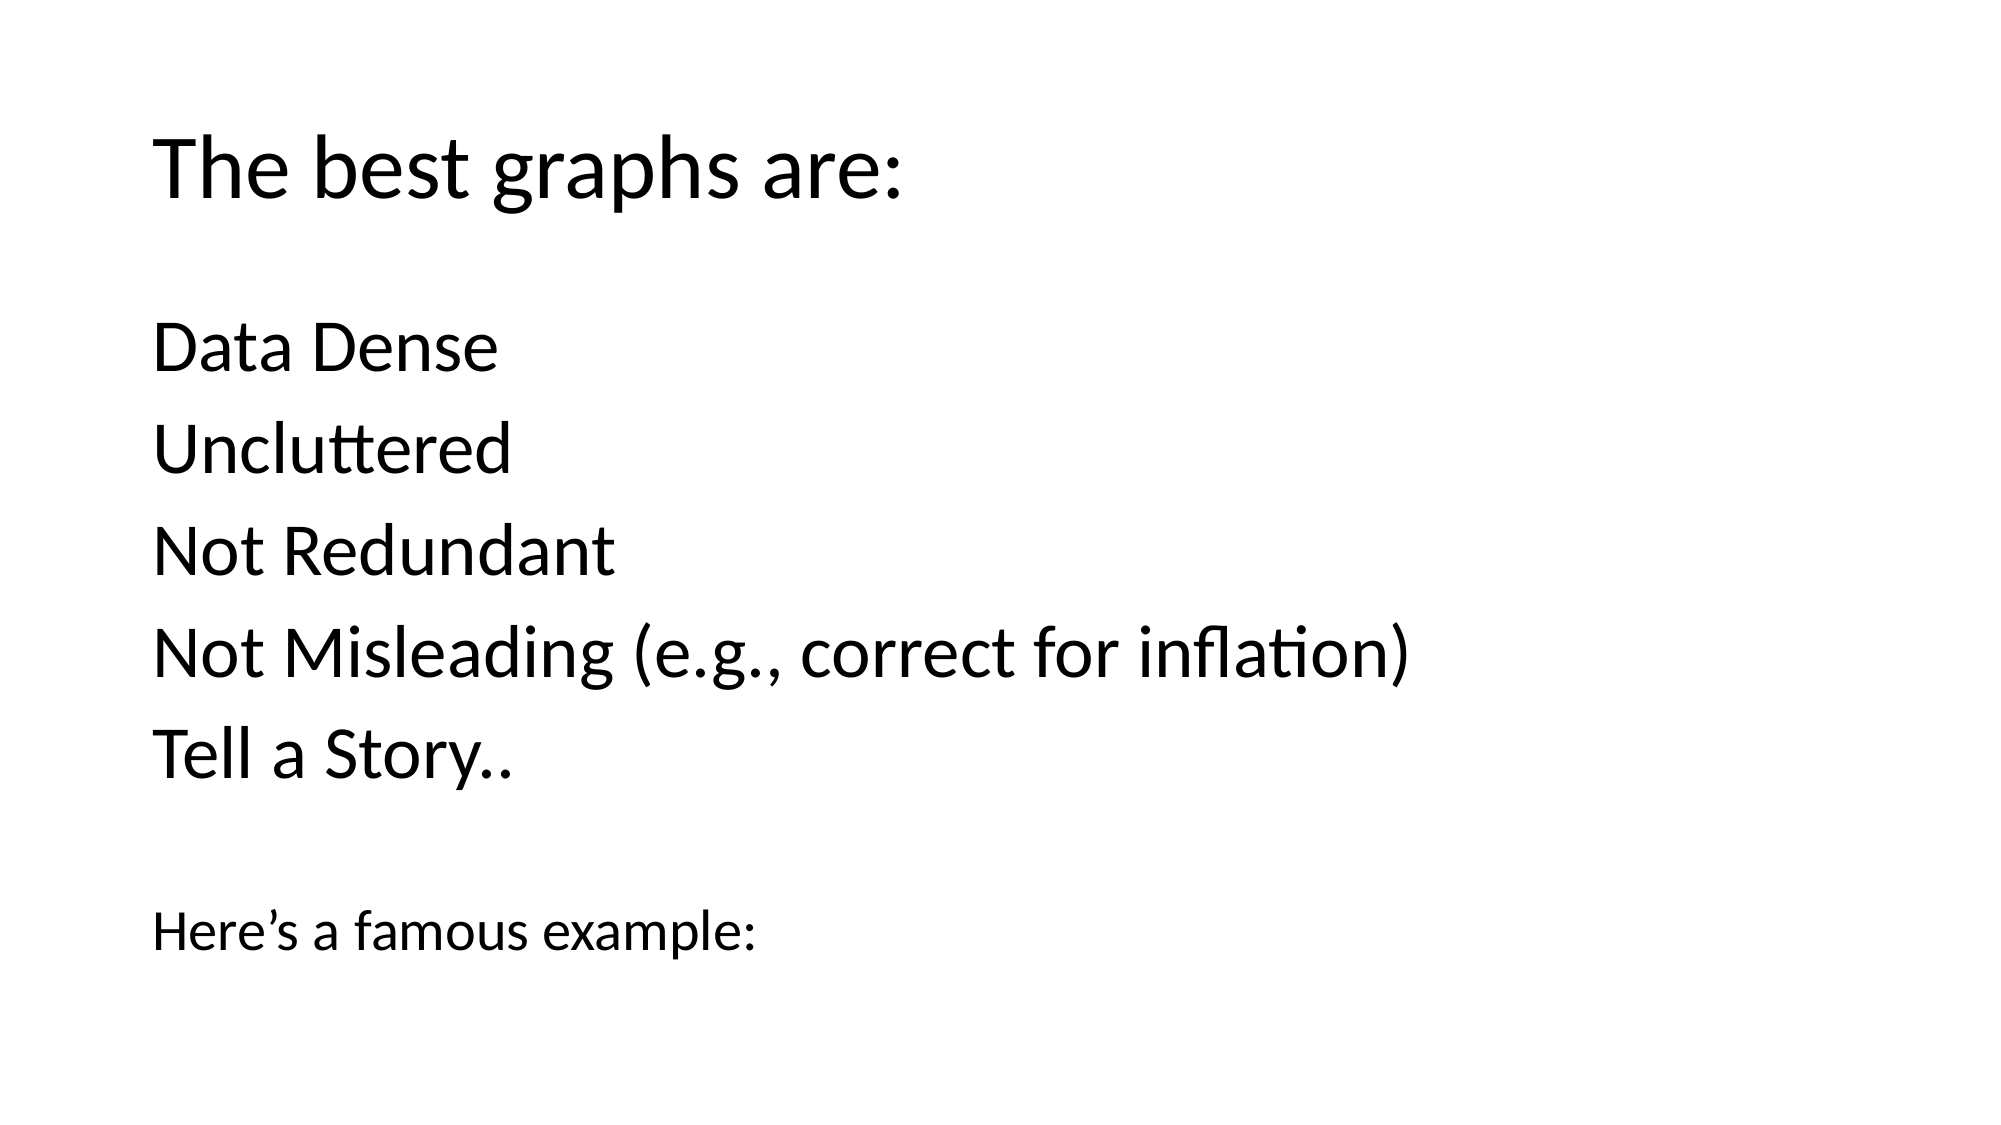

# The best graphs are:
Data Dense
Uncluttered
Not Redundant
Not Misleading (e.g., correct for inflation)
Tell a Story..

Here’s a famous example: